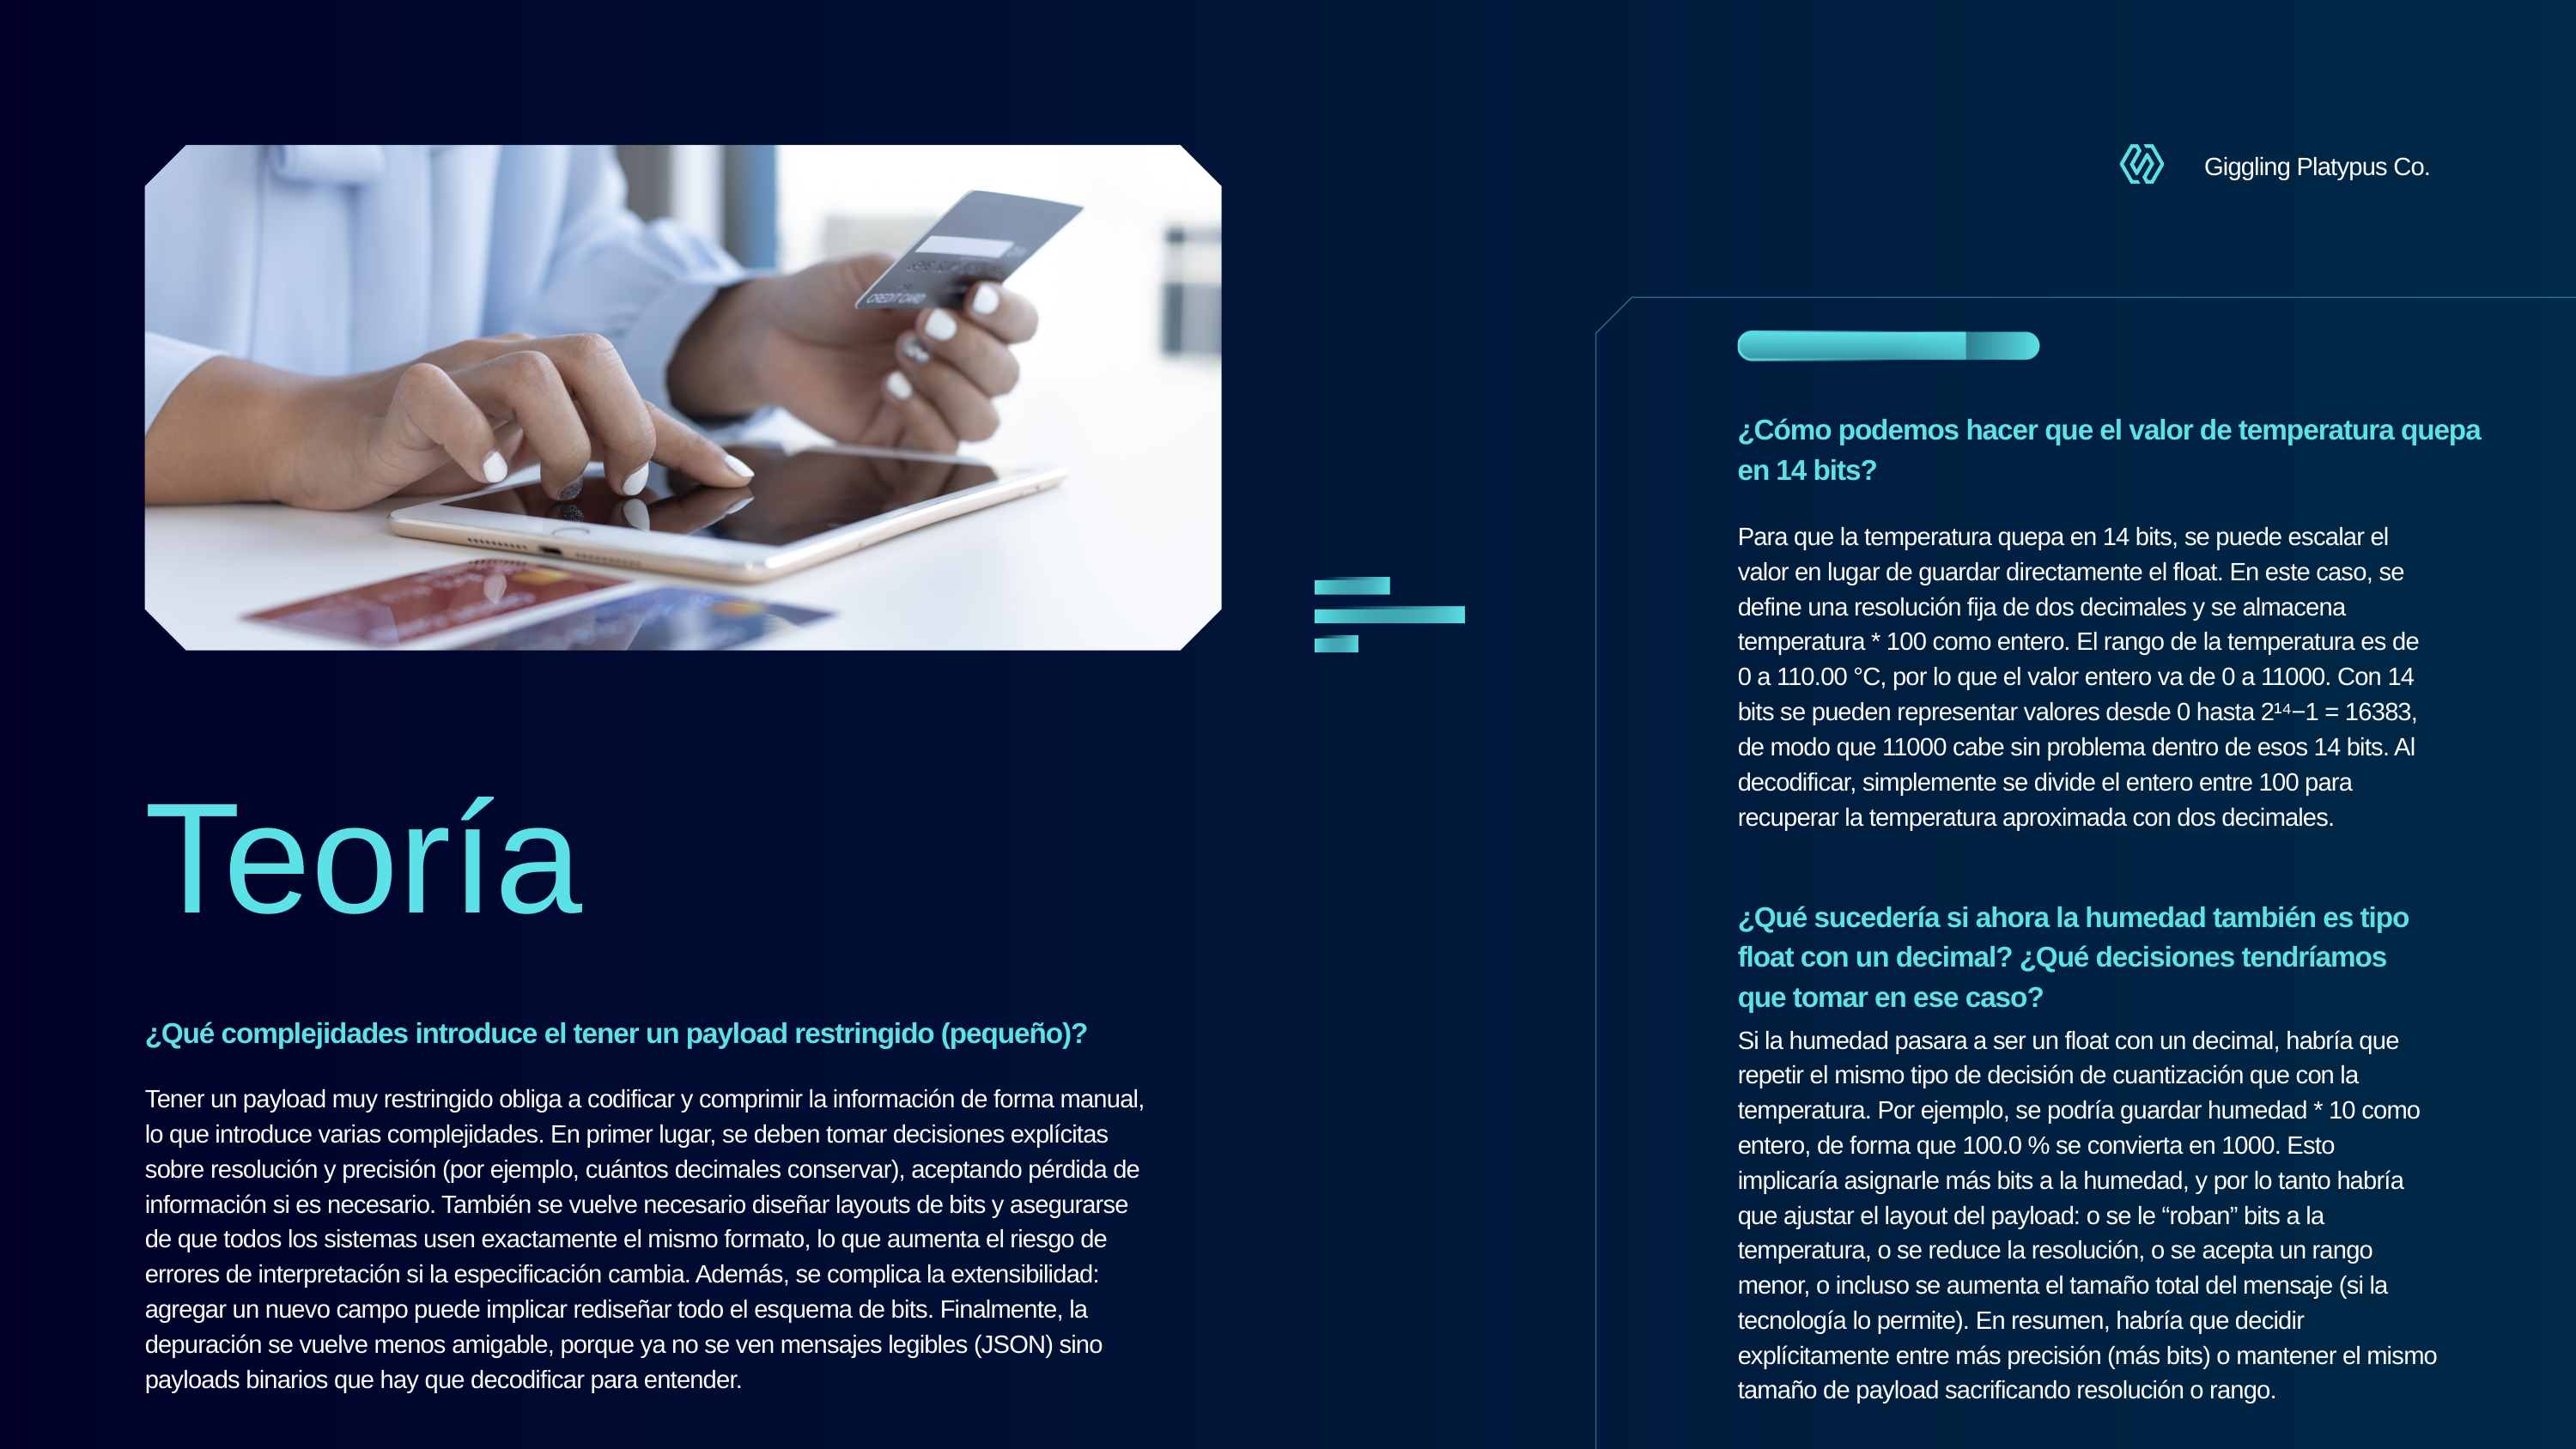

Giggling Platypus Co.

¿Cómo podemos hacer que el valor de temperatura quepa en 14 bits?
Para que la temperatura quepa en 14 bits, se puede escalar el valor en lugar de guardar directamente el float. En este caso, se define una resolución fija de dos decimales y se almacena temperatura * 100 como entero. El rango de la temperatura es de 0 a 110.00 °C, por lo que el valor entero va de 0 a 11000. Con 14 bits se pueden representar valores desde 0 hasta 2¹⁴−1 = 16383, de modo que 11000 cabe sin problema dentro de esos 14 bits. Al decodificar, simplemente se divide el entero entre 100 para recuperar la temperatura aproximada con dos decimales.

Teoría
¿Qué sucedería si ahora la humedad también es tipo float con un decimal? ¿Qué decisiones tendríamos que tomar en ese caso?

¿Qué complejidades introduce el tener un payload restringido (pequeño)?

Si la humedad pasara a ser un float con un decimal, habría que repetir el mismo tipo de decisión de cuantización que con la temperatura. Por ejemplo, se podría guardar humedad * 10 como entero, de forma que 100.0 % se convierta en 1000. Esto implicaría asignarle más bits a la humedad, y por lo tanto habría que ajustar el layout del payload: o se le “roban” bits a la temperatura, o se reduce la resolución, o se acepta un rango menor, o incluso se aumenta el tamaño total del mensaje (si la tecnología lo permite). En resumen, habría que decidir explícitamente entre más precisión (más bits) o mantener el mismo tamaño de payload sacrificando resolución o rango.

Tener un payload muy restringido obliga a codificar y comprimir la información de forma manual, lo que introduce varias complejidades. En primer lugar, se deben tomar decisiones explícitas sobre resolución y precisión (por ejemplo, cuántos decimales conservar), aceptando pérdida de información si es necesario. También se vuelve necesario diseñar layouts de bits y asegurarse de que todos los sistemas usen exactamente el mismo formato, lo que aumenta el riesgo de errores de interpretación si la especificación cambia. Además, se complica la extensibilidad: agregar un nuevo campo puede implicar rediseñar todo el esquema de bits. Finalmente, la depuración se vuelve menos amigable, porque ya no se ven mensajes legibles (JSON) sino payloads binarios que hay que decodificar para entender.